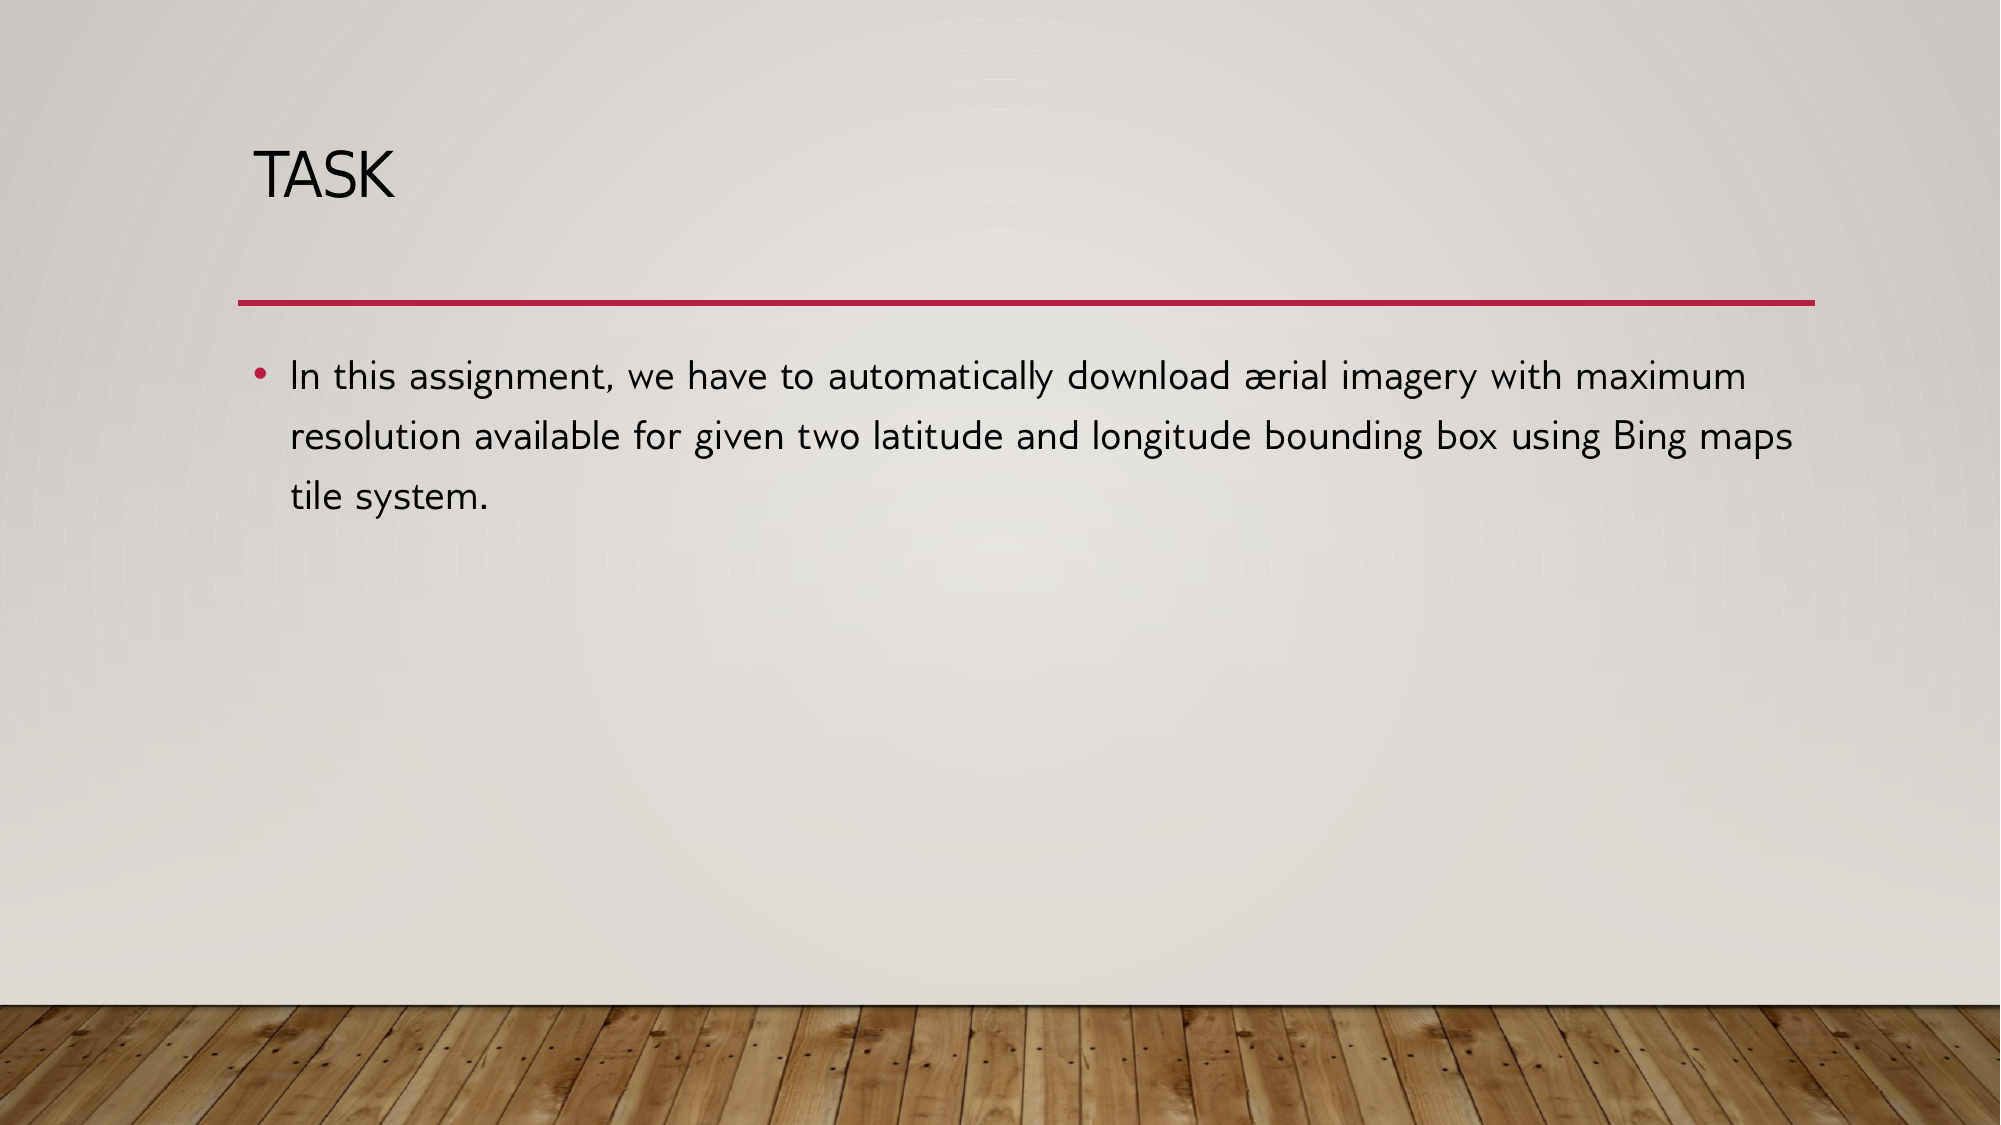

# TASK
In this assignment, we have to automatically download aerial imagery with maximum resolution available for given two latitude and longitude bounding box using Bing maps tile system.